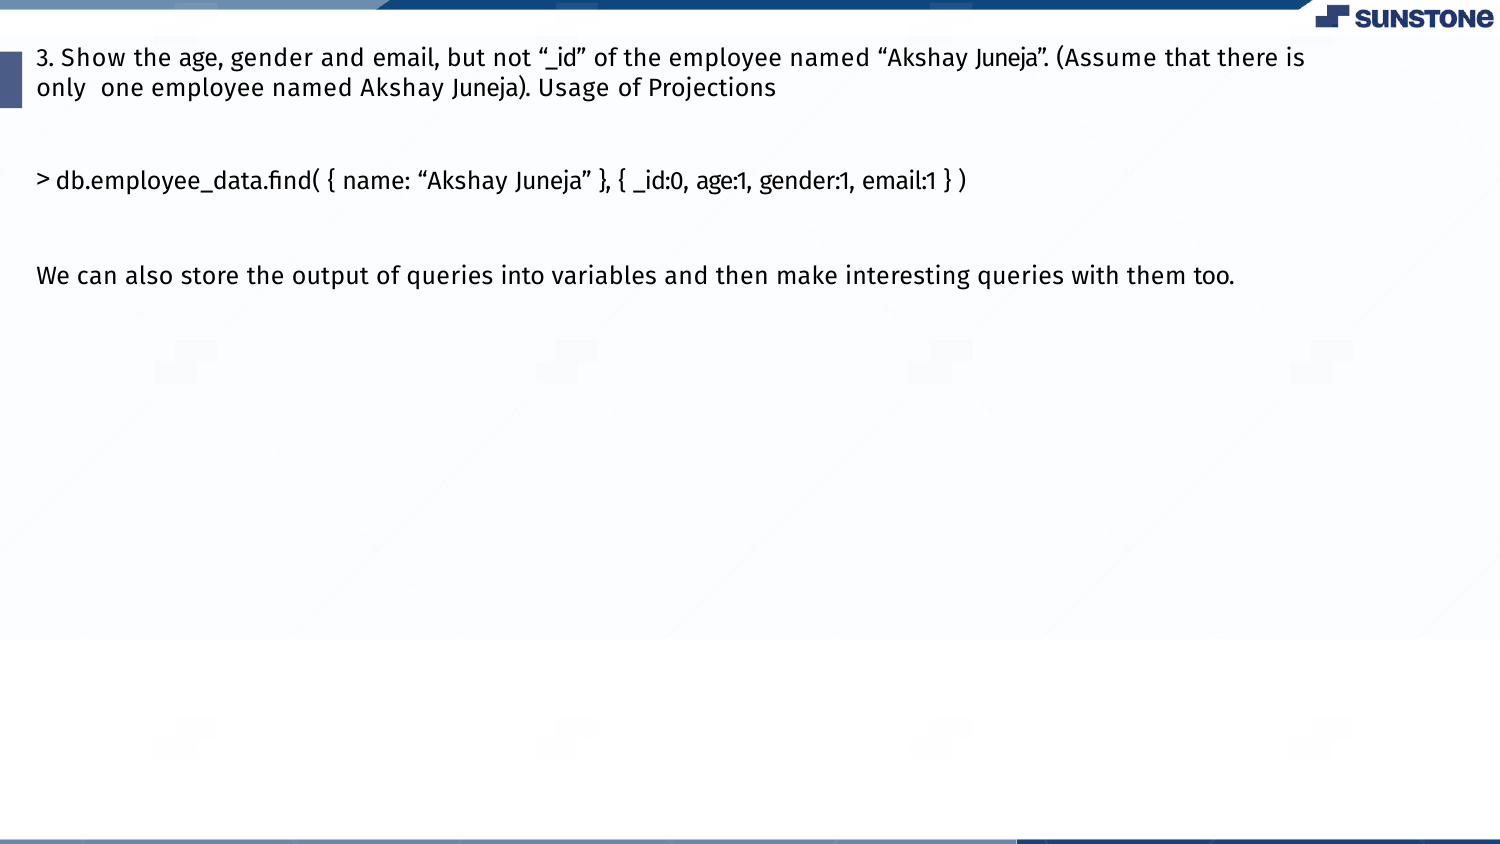

3. Show the age, gender and email, but not “_id” of the employee named “Akshay Juneja”. (Assume that there is only  one employee named Akshay Juneja). Usage of Projections

db.employee_data.ﬁnd( { name: “Akshay Juneja” }, { _id:0, age:1, gender:1, email:1 } )

We can also store the output of queries into variables and then make interesting queries with them too.